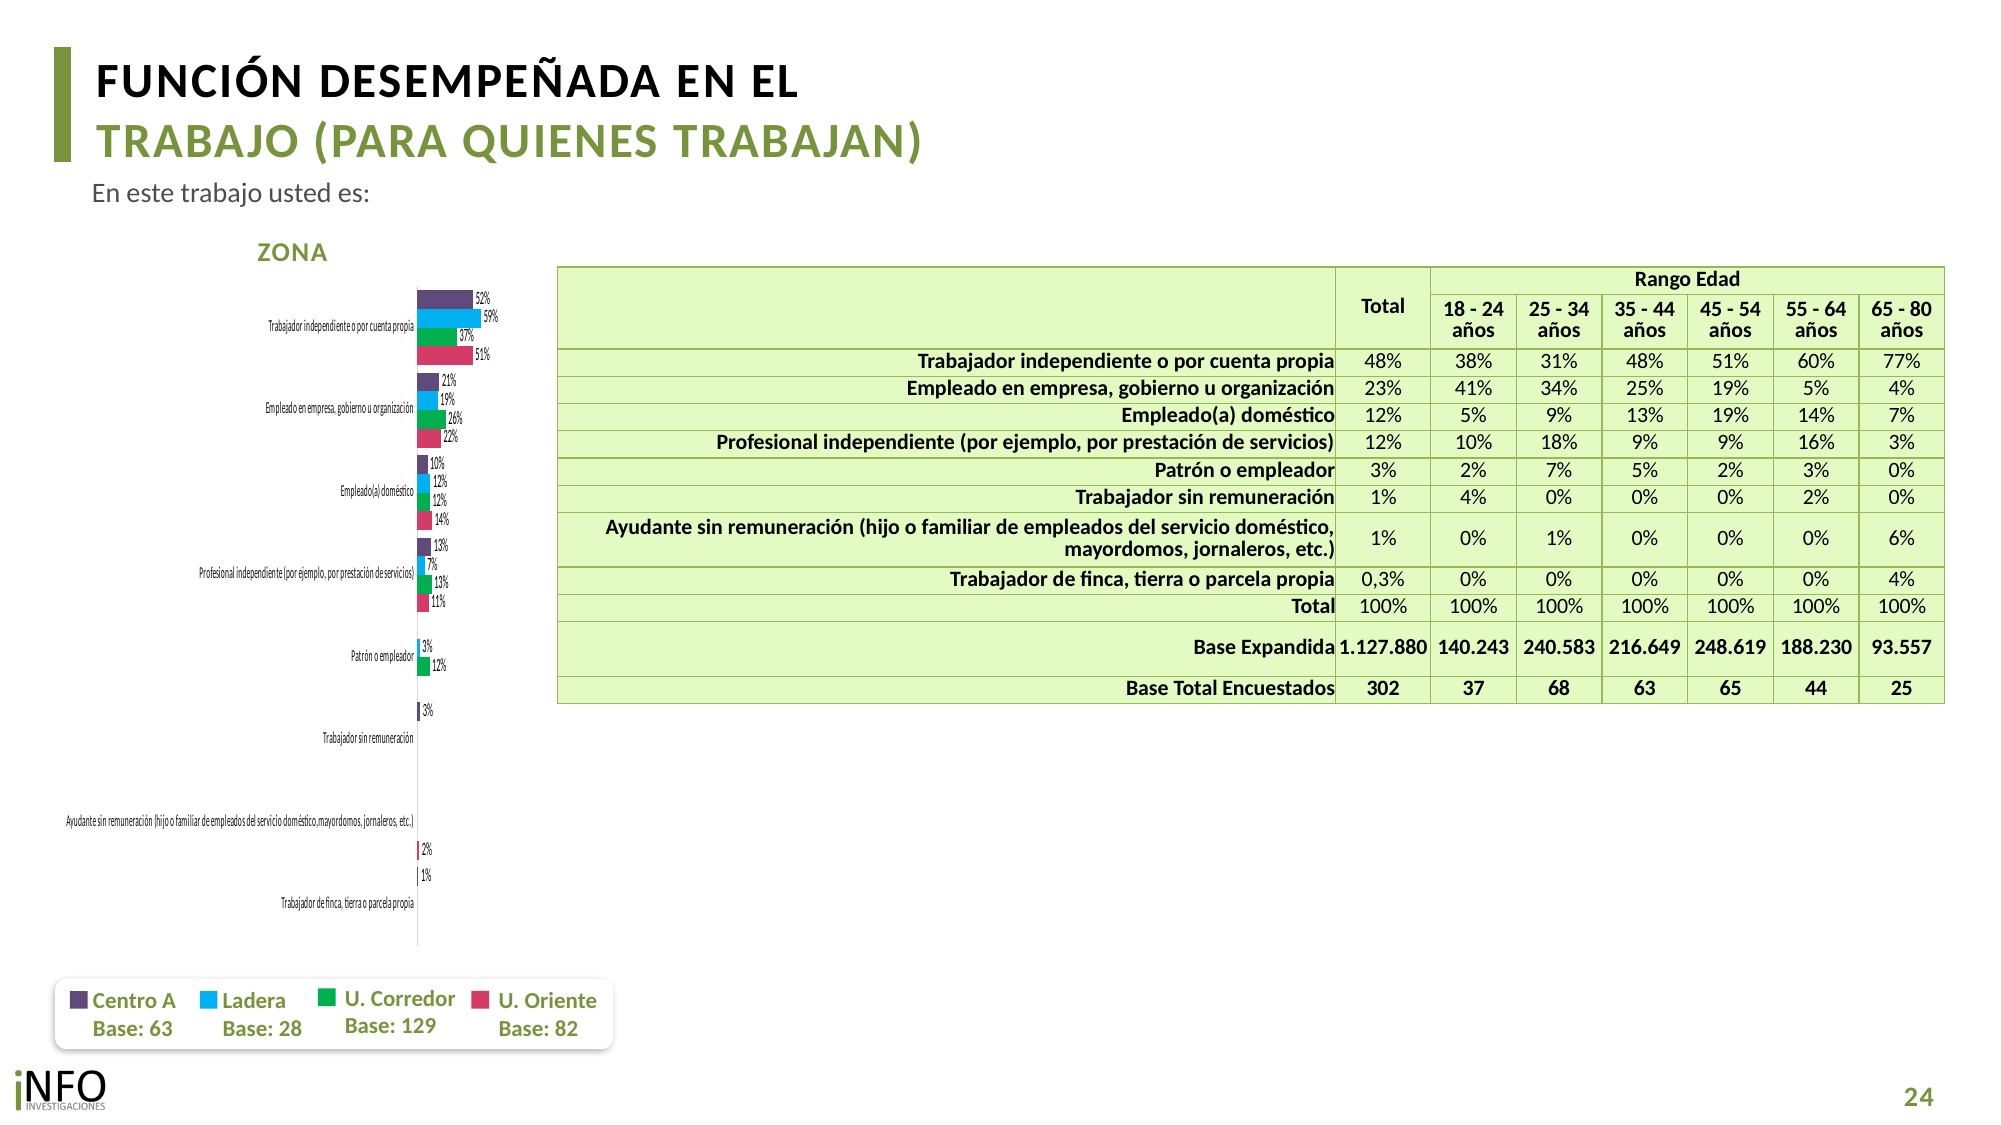

FUNCIÓN DESEMPEÑADA EN EL
TRABAJO (PARA QUIENES TRABAJAN)

En este trabajo usted es:
ZONA

### Chart

| Category | CA | L | UC | UO |
|---|---|---|---|---|
| Trabajador independiente o por cuenta propia | 0.5161949504012053 | 0.586588388934729 | 0.36684517008257667 | 0.5115312429881049 |
| Empleado en empresa, gobierno u organización | 0.2066682451655124 | 0.19060212094067122 | 0.2643529988392312 | 0.220126315472329 |
| Empleado(a) doméstico | 0.09844683123912874 | 0.1240517753531702 | 0.11829428409485246 | 0.13892390535266824 |
| Profesional independiente (por ejemplo, por prestación de servicios) | 0.13303702560369712 | 0.07110782332530179 | 0.1348659629019059 | 0.10837292595540307 |
| Patrón o empleador | None | 0.02764989144612757 | 0.11564158408143417 | None |
| Trabajador sin remuneración | 0.032077947175013576 | None | None | None |
| Ayudante sin remuneración (hijo o familiar de empleados del servicio doméstico,mayordomos, jornaleros, etc.) | None | None | None | 0.021045610231494306 |
| Trabajador de finca, tierra o parcela propia | 0.013575000415442786 | None | None | None |
|  | Total | Rango Edad |  |  |  |  |  |
| --- | --- | --- | --- | --- | --- | --- | --- |
|  |  | 18 - 24 años | 25 - 34 años | 35 - 44 años | 45 - 54 años | 55 - 64 años | 65 - 80 años |
| Trabajador independiente o por cuenta propia | 48% | 38% | 31% | 48% | 51% | 60% | 77% |
| Empleado en empresa, gobierno u organización | 23% | 41% | 34% | 25% | 19% | 5% | 4% |
| Empleado(a) doméstico | 12% | 5% | 9% | 13% | 19% | 14% | 7% |
| Profesional independiente (por ejemplo, por prestación de servicios) | 12% | 10% | 18% | 9% | 9% | 16% | 3% |
| Patrón o empleador | 3% | 2% | 7% | 5% | 2% | 3% | 0% |
| Trabajador sin remuneración | 1% | 4% | 0% | 0% | 0% | 2% | 0% |
| Ayudante sin remuneración (hijo o familiar de empleados del servicio doméstico, mayordomos, jornaleros, etc.) | 1% | 0% | 1% | 0% | 0% | 0% | 6% |
| Trabajador de finca, tierra o parcela propia | 0,3% | 0% | 0% | 0% | 0% | 0% | 4% |
| Total | 100% | 100% | 100% | 100% | 100% | 100% | 100% |
| Base Expandida | 1.127.880 | 140.243 | 240.583 | 216.649 | 248.619 | 188.230 | 93.557 |
| Base Total Encuestados | 302 | 37 | 68 | 63 | 65 | 44 | 25 |
U. Corredor
Base: 129
U. Oriente
Base: 82

Centro A
Base: 63
Ladera
Base: 28

24